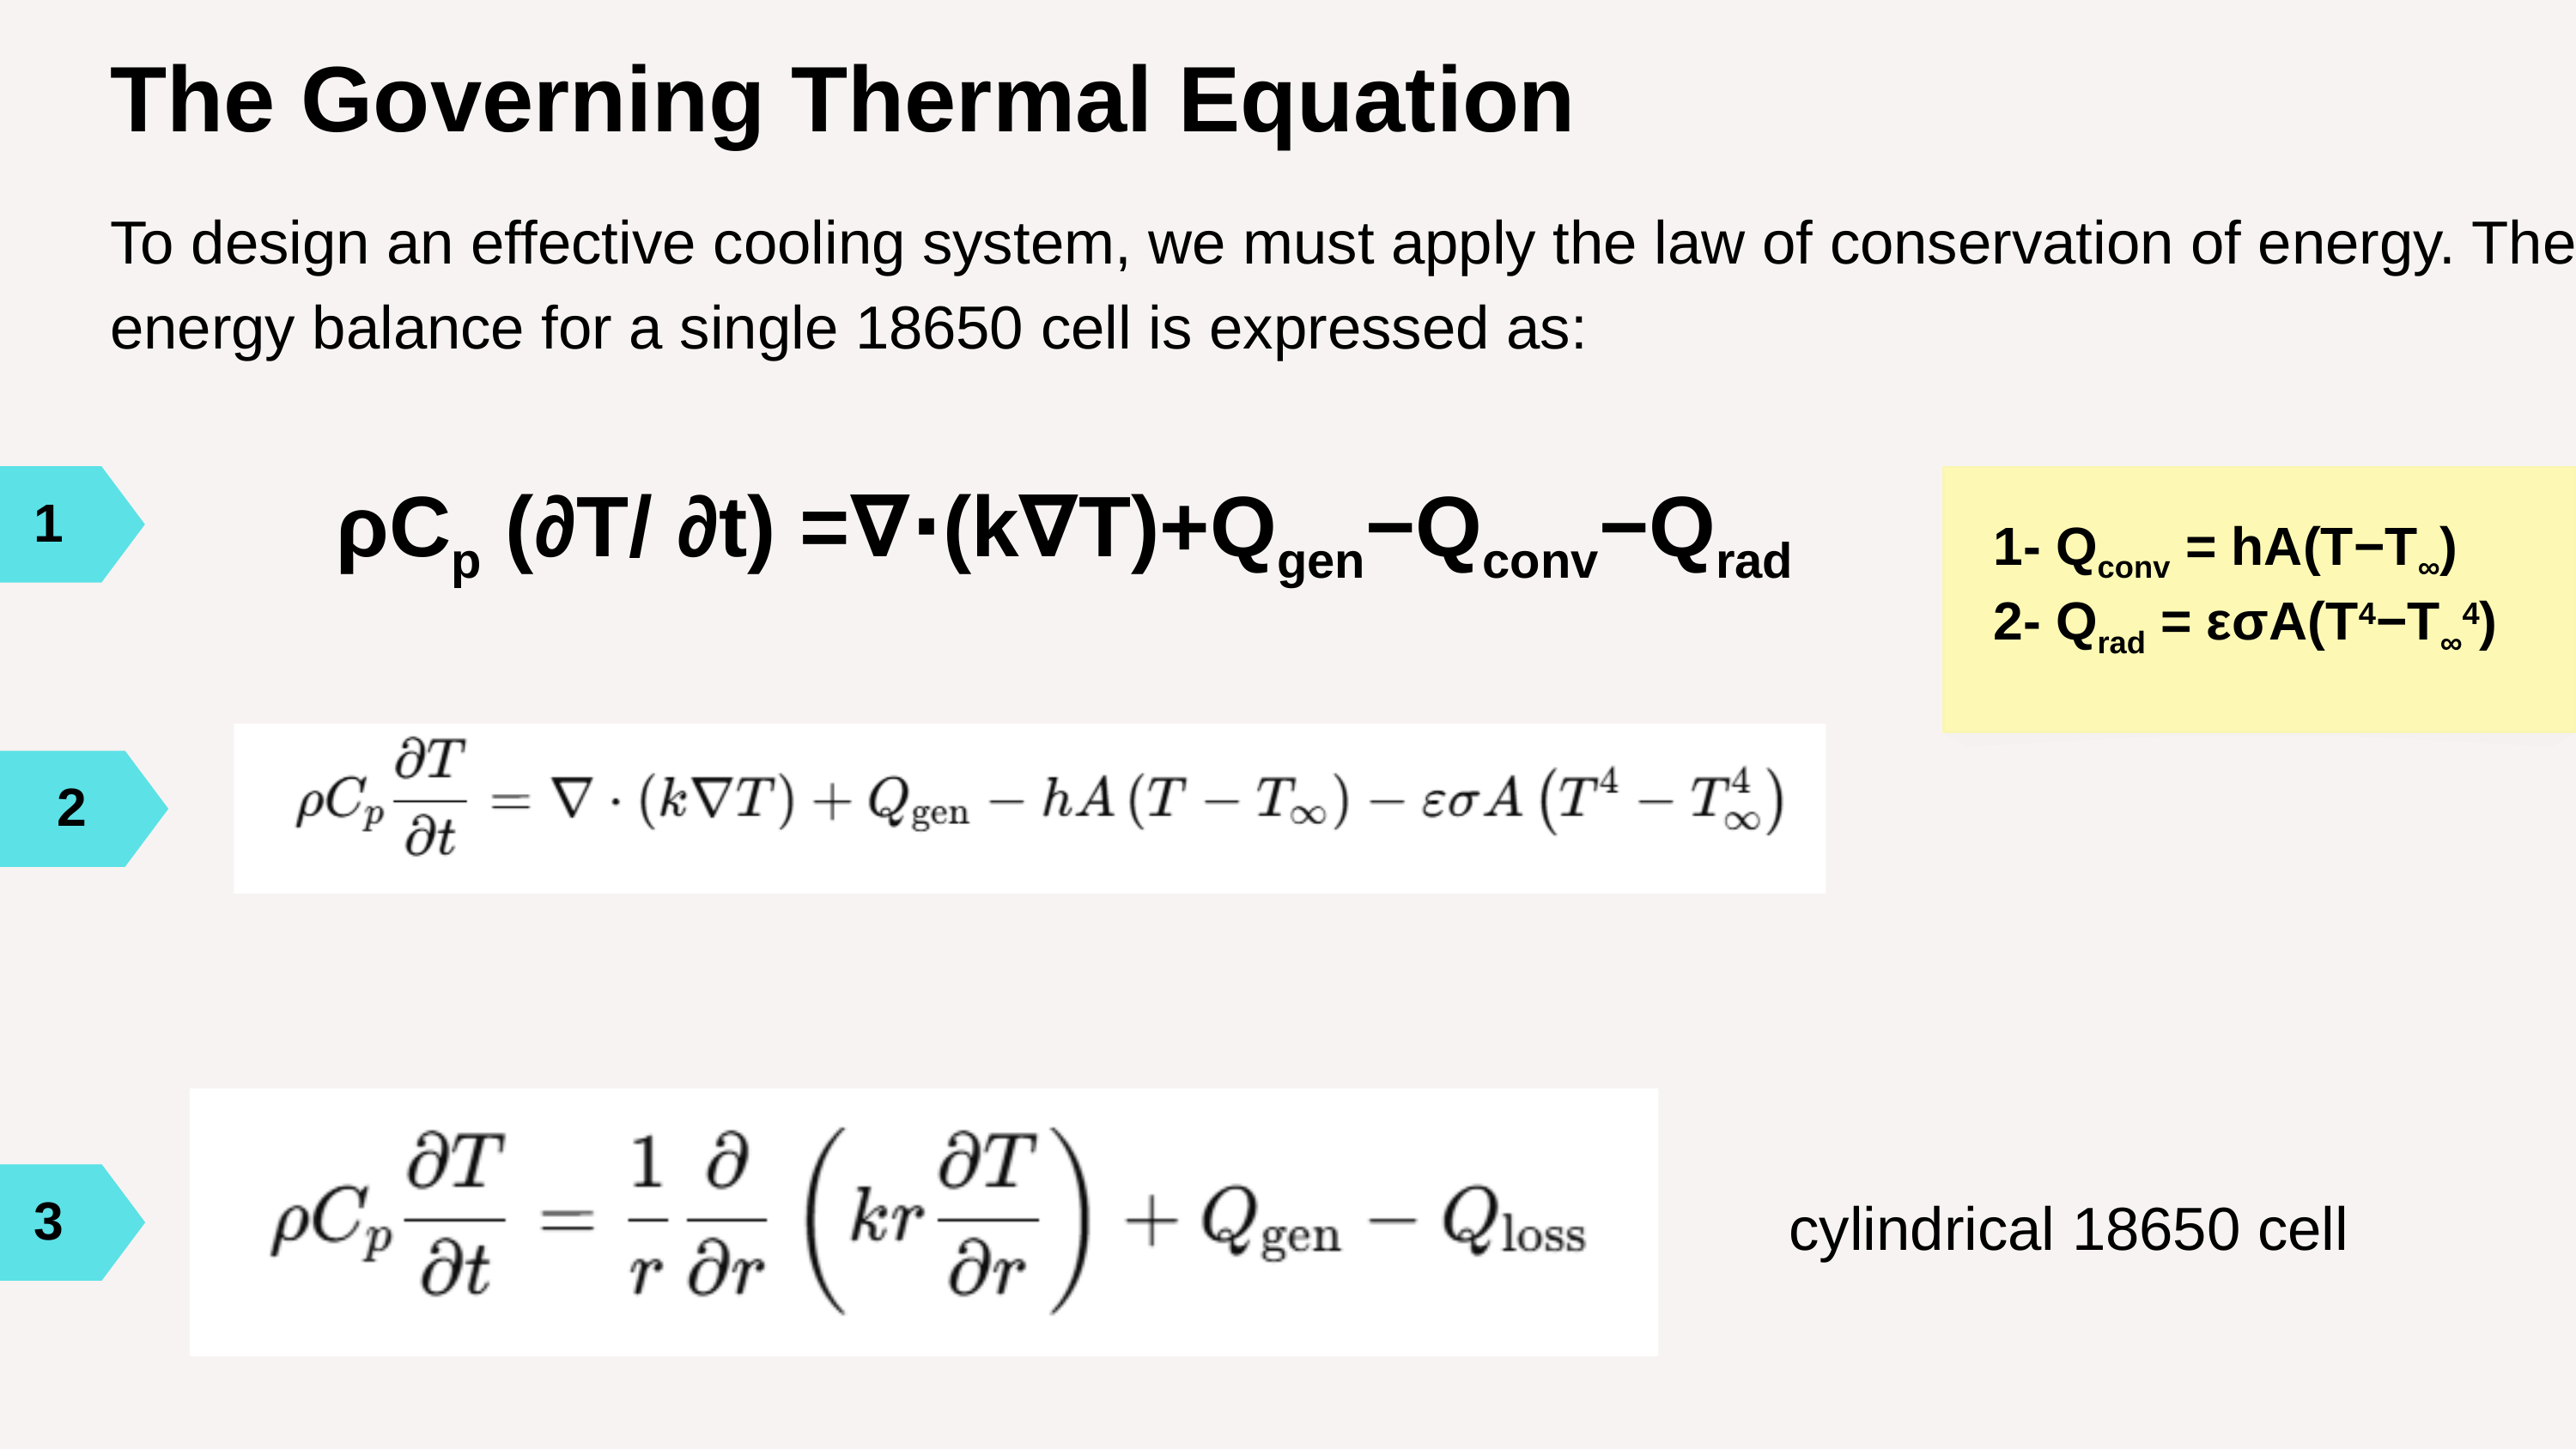

The Governing Thermal Equation
To design an effective cooling system, we must apply the law of conservation of energy. The energy balance for a single 18650 cell is expressed as:
ρCp (∂T/ ​∂t) ​=∇⋅(k∇T)+Qgen​−Qconv​−Qrad​

1- Qconv = hA(T−T∞​)
2- Qrad = εσA(T4−T∞4​)

1

2

3
cylindrical 18650 cell